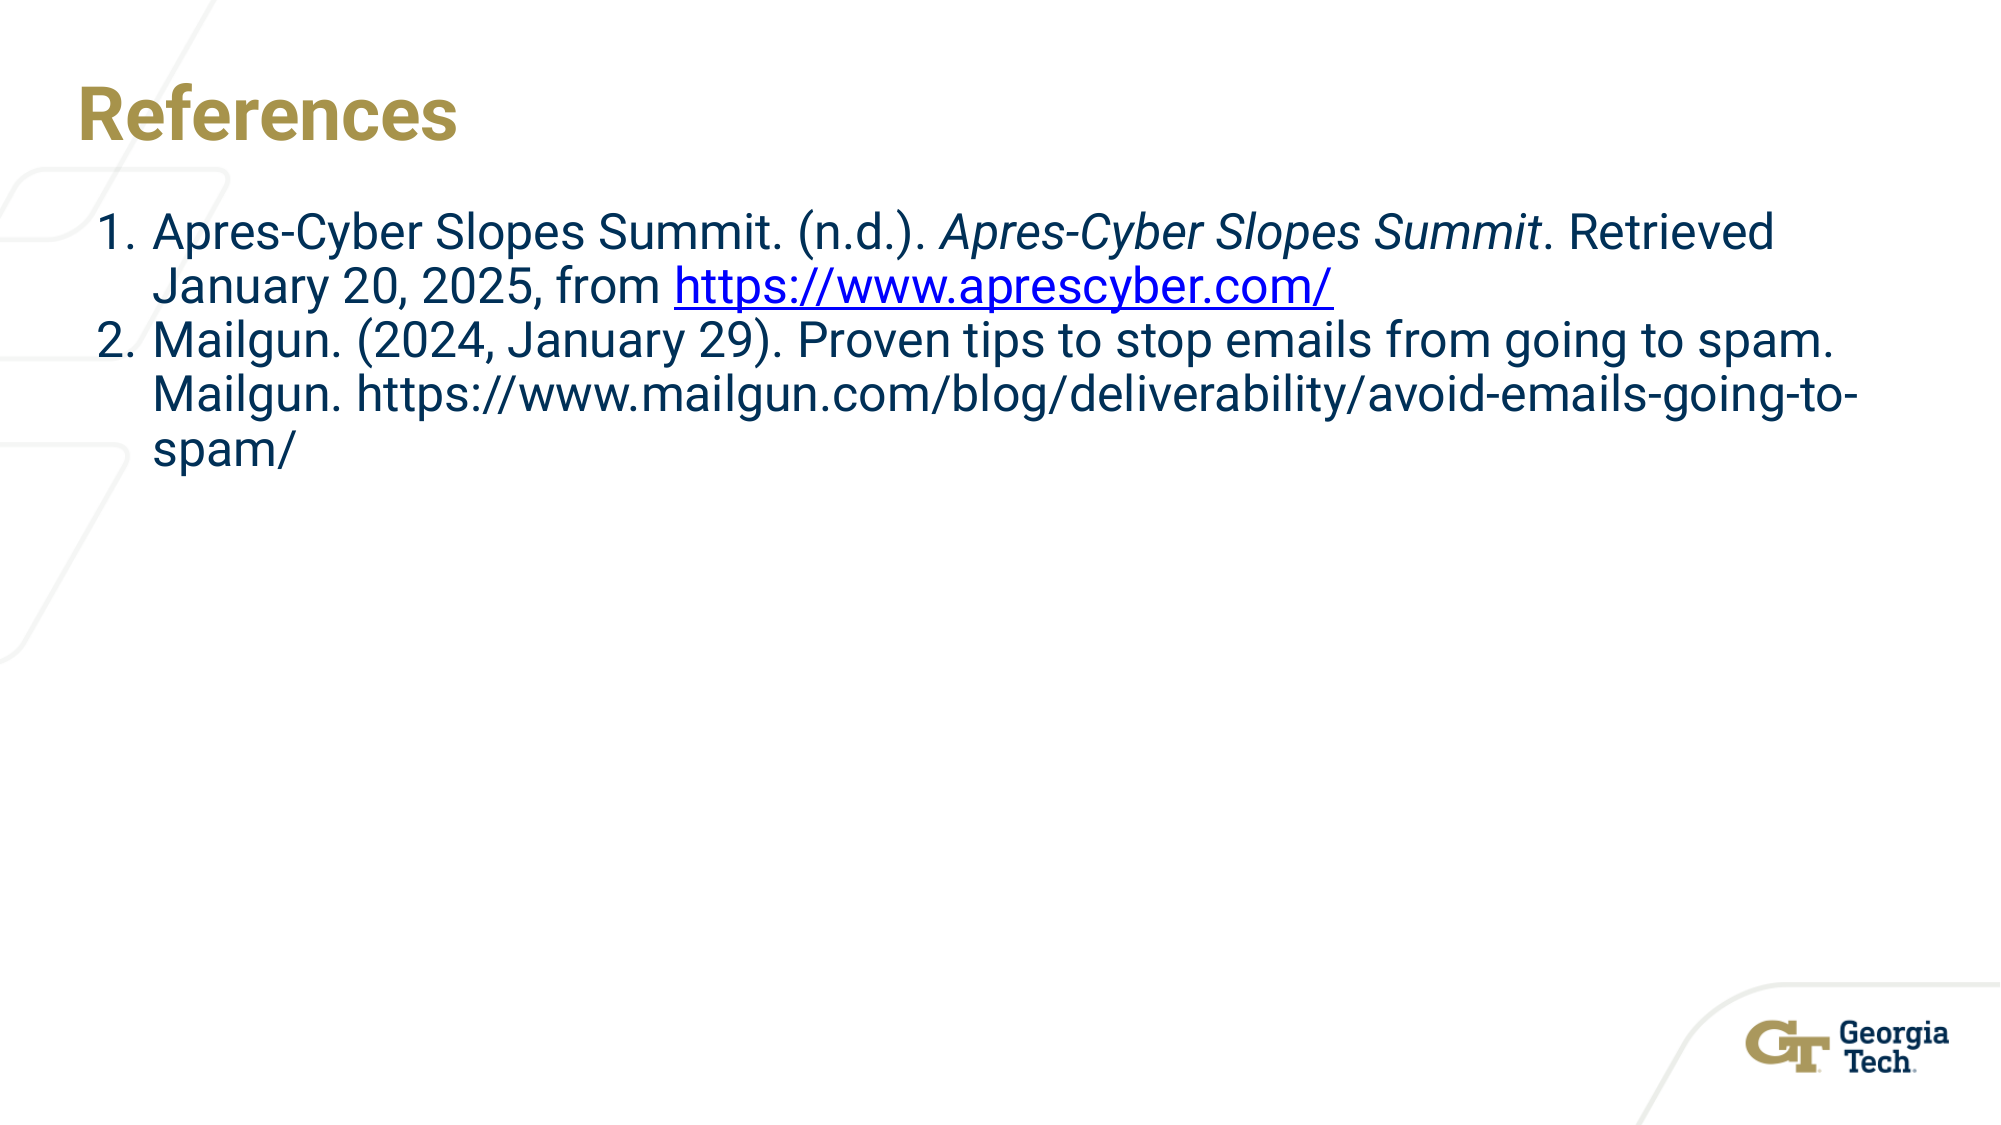

# References
Apres-Cyber Slopes Summit. (n.d.). Apres-Cyber Slopes Summit. Retrieved January 20, 2025, from https://www.aprescyber.com/
Mailgun. (2024, January 29). Proven tips to stop emails from going to spam. Mailgun. https://www.mailgun.com/blog/deliverability/avoid-emails-going-to-spam/